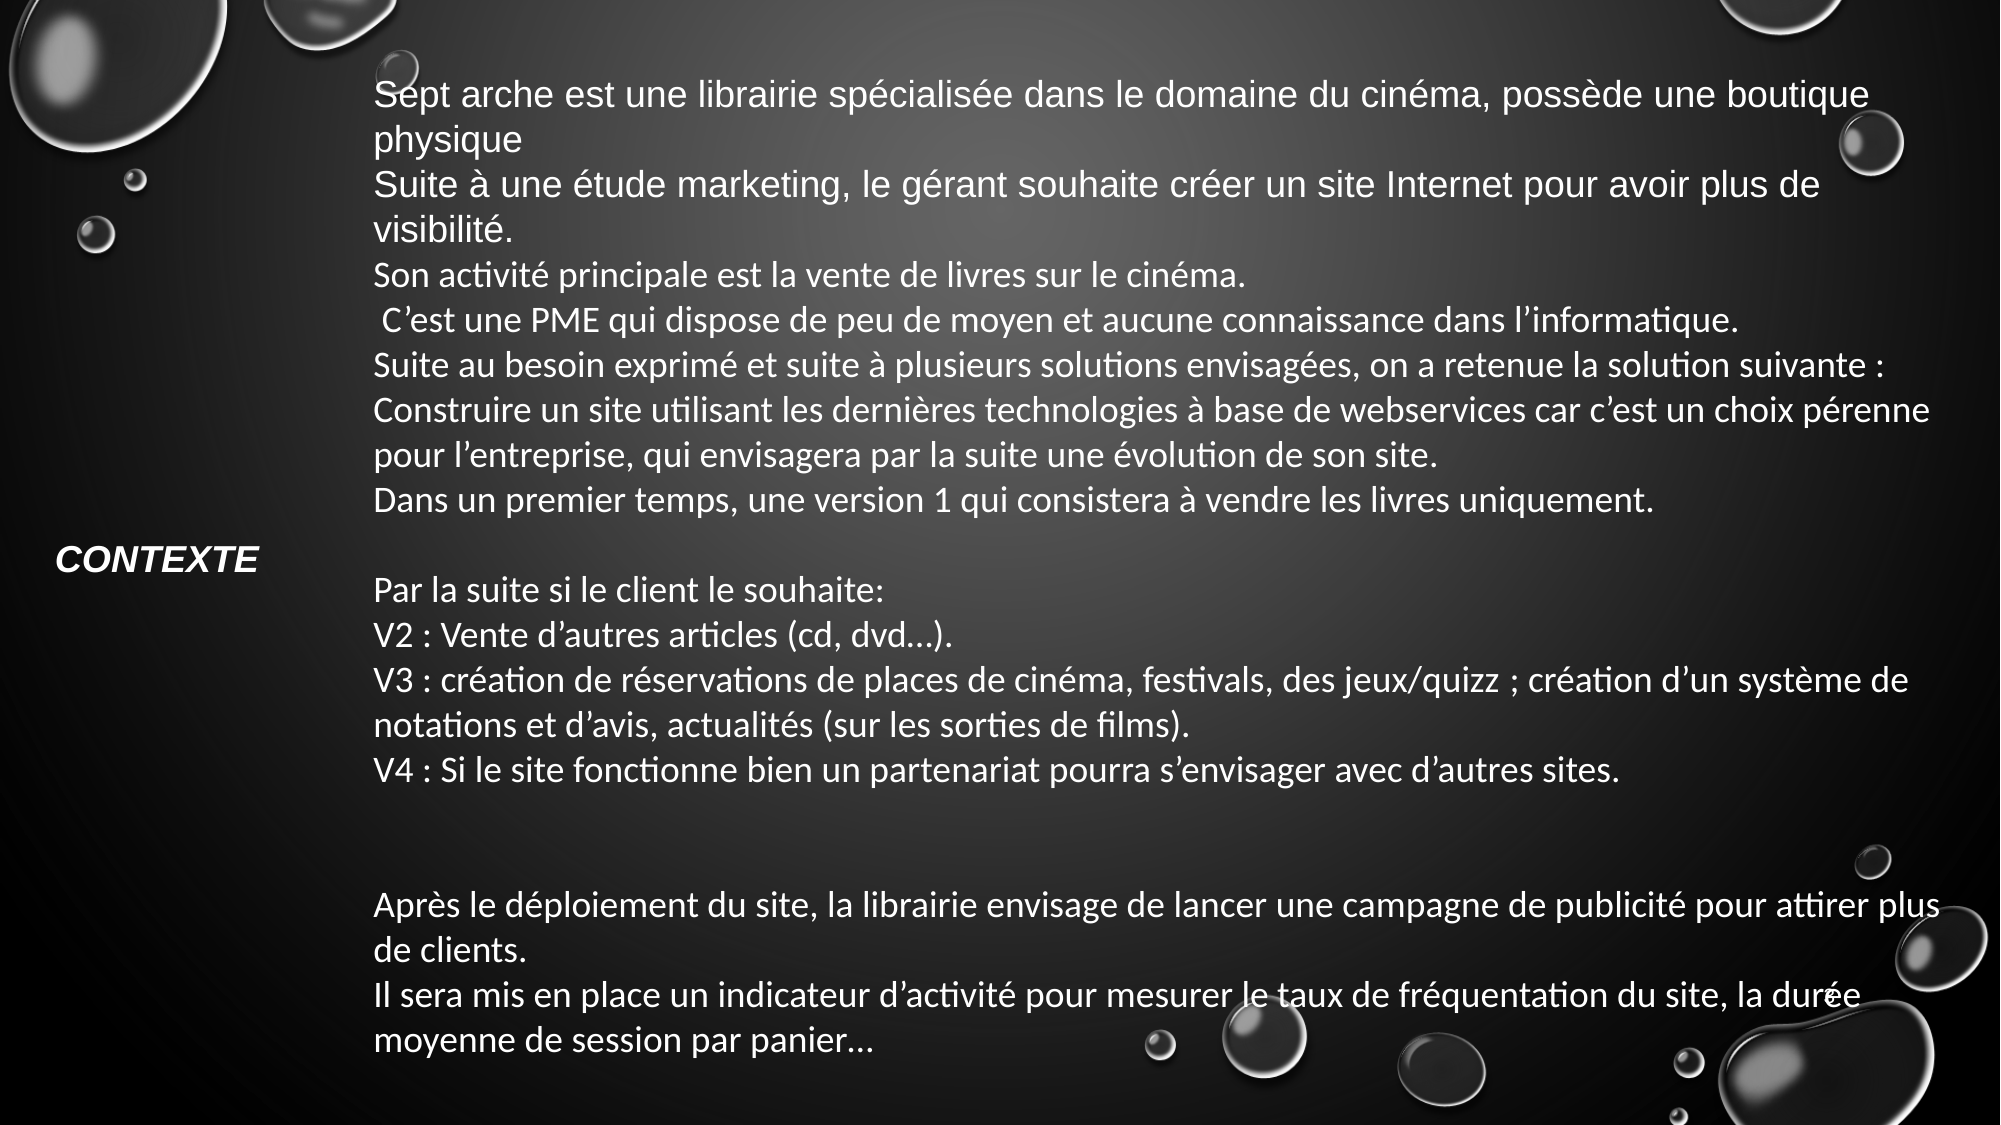

Sept arche est une librairie spécialisée dans le domaine du cinéma, possède une boutique physique
Suite à une étude marketing, le gérant souhaite créer un site Internet pour avoir plus de visibilité.
Son activité principale est la vente de livres sur le cinéma.
 C’est une PME qui dispose de peu de moyen et aucune connaissance dans l’informatique.
Suite au besoin exprimé et suite à plusieurs solutions envisagées, on a retenue la solution suivante :
Construire un site utilisant les dernières technologies à base de webservices car c’est un choix pérenne pour l’entreprise, qui envisagera par la suite une évolution de son site.
Dans un premier temps, une version 1 qui consistera à vendre les livres uniquement.

Par la suite si le client le souhaite:
V2 : Vente d’autres articles (cd, dvd…).
V3 : création de réservations de places de cinéma, festivals, des jeux/quizz ; création d’un système de notations et d’avis, actualités (sur les sorties de films).
V4 : Si le site fonctionne bien un partenariat pourra s’envisager avec d’autres sites.

Après le déploiement du site, la librairie envisage de lancer une campagne de publicité pour attirer plus de clients.
Il sera mis en place un indicateur d’activité pour mesurer le taux de fréquentation du site, la durée moyenne de session par panier…

CONTEXTE
3